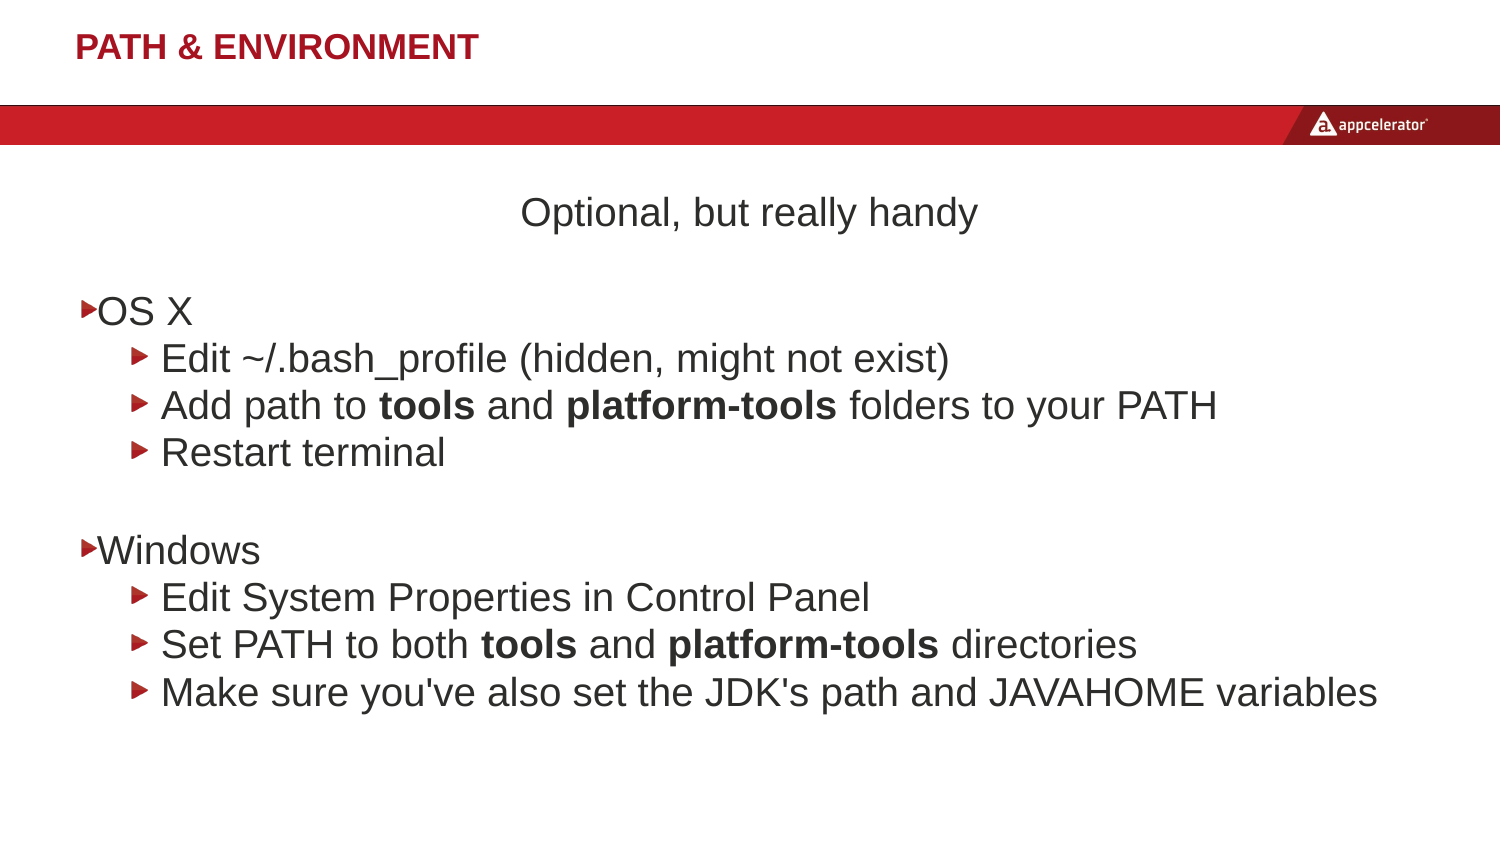

# Path & Environment
Optional, but really handy

OS X
Edit ~/.bash_profile (hidden, might not exist)
Add path to tools and platform-tools folders to your PATH
Restart terminal

Windows
Edit System Properties in Control Panel
Set PATH to both tools and platform-tools directories
Make sure you've also set the JDK's path and JAVAHOME variables